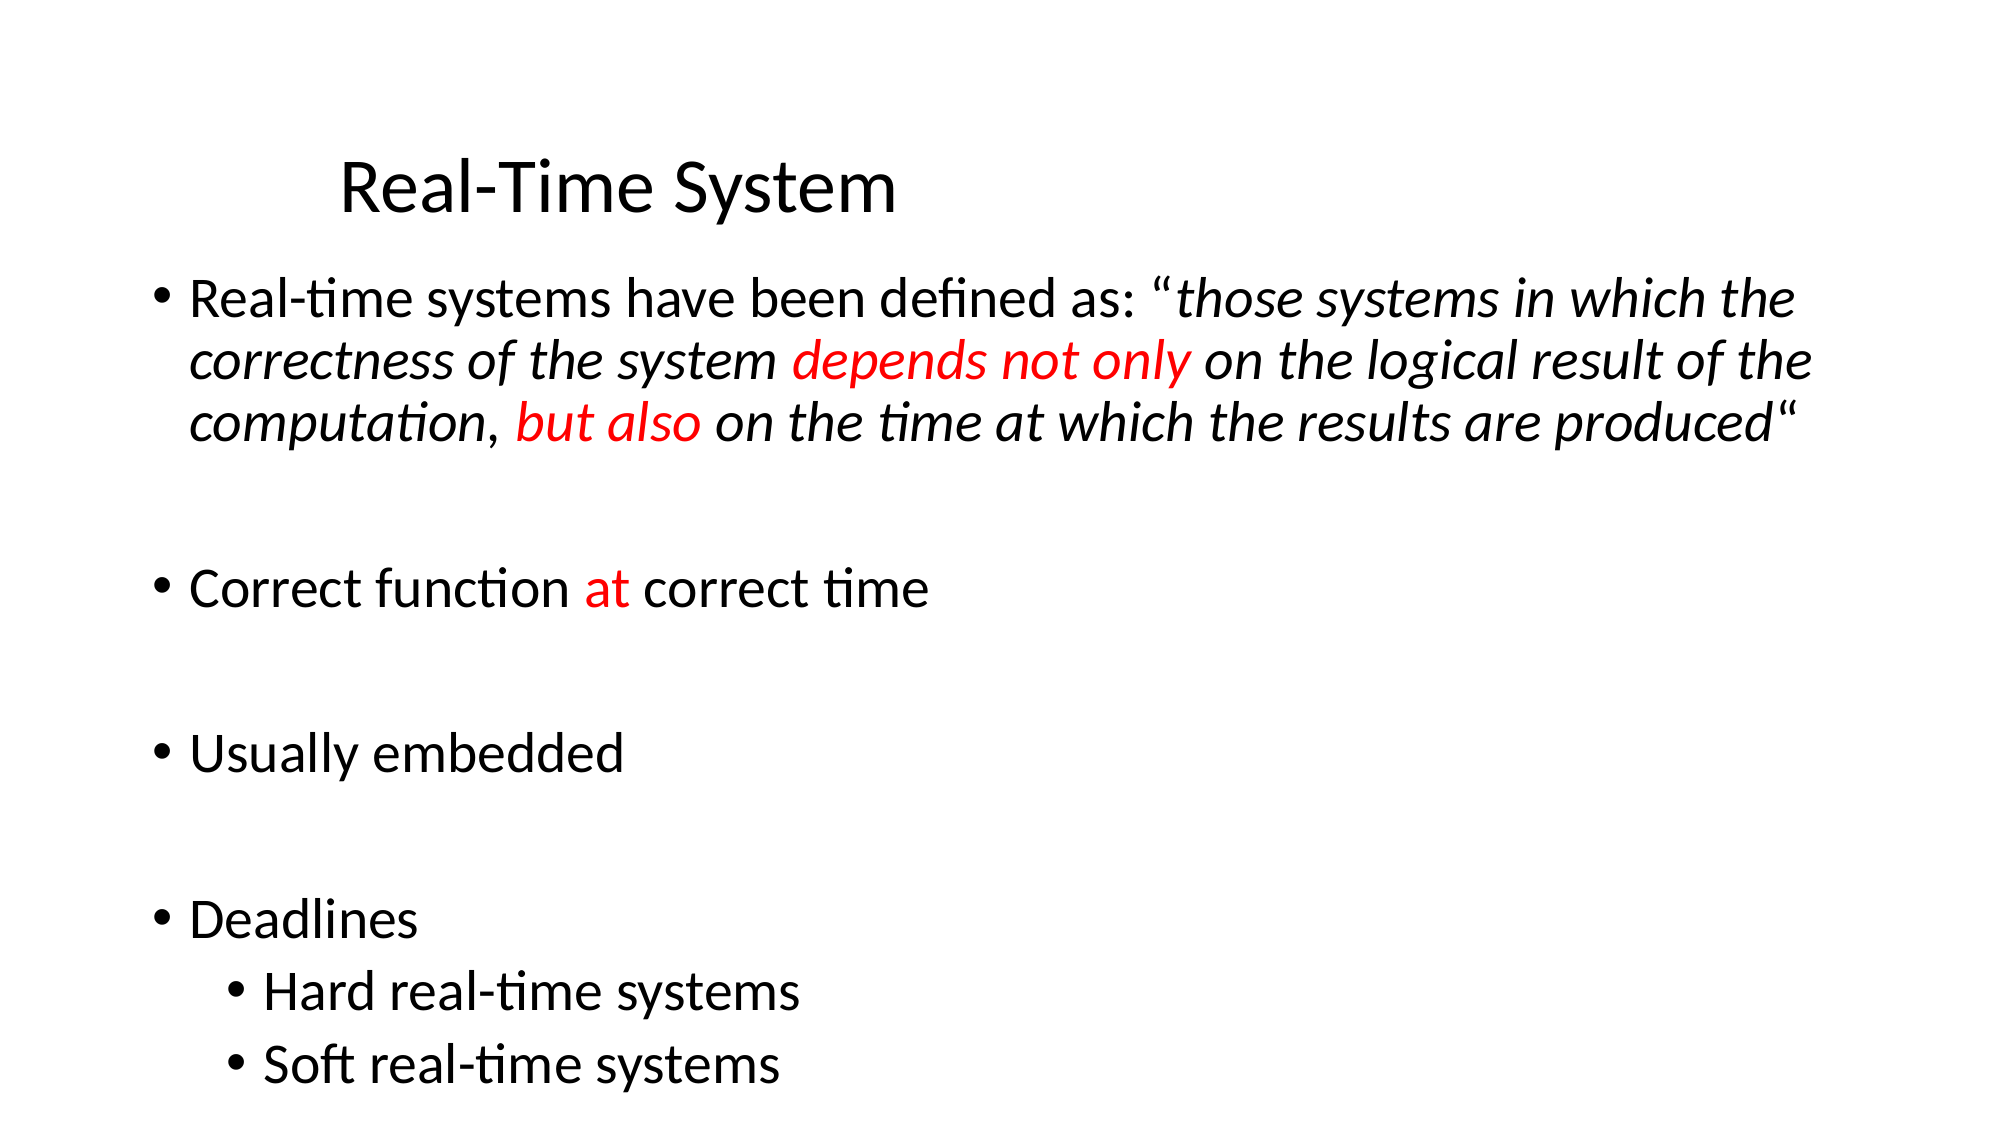

# Real-Time System
Real-time systems have been defined as: “those systems in which the correctness of the system depends not only on the logical result of the computation, but also on the time at which the results are produced“

Correct function at correct time

Usually embedded

Deadlines
Hard real-time systems
Soft real-time systems